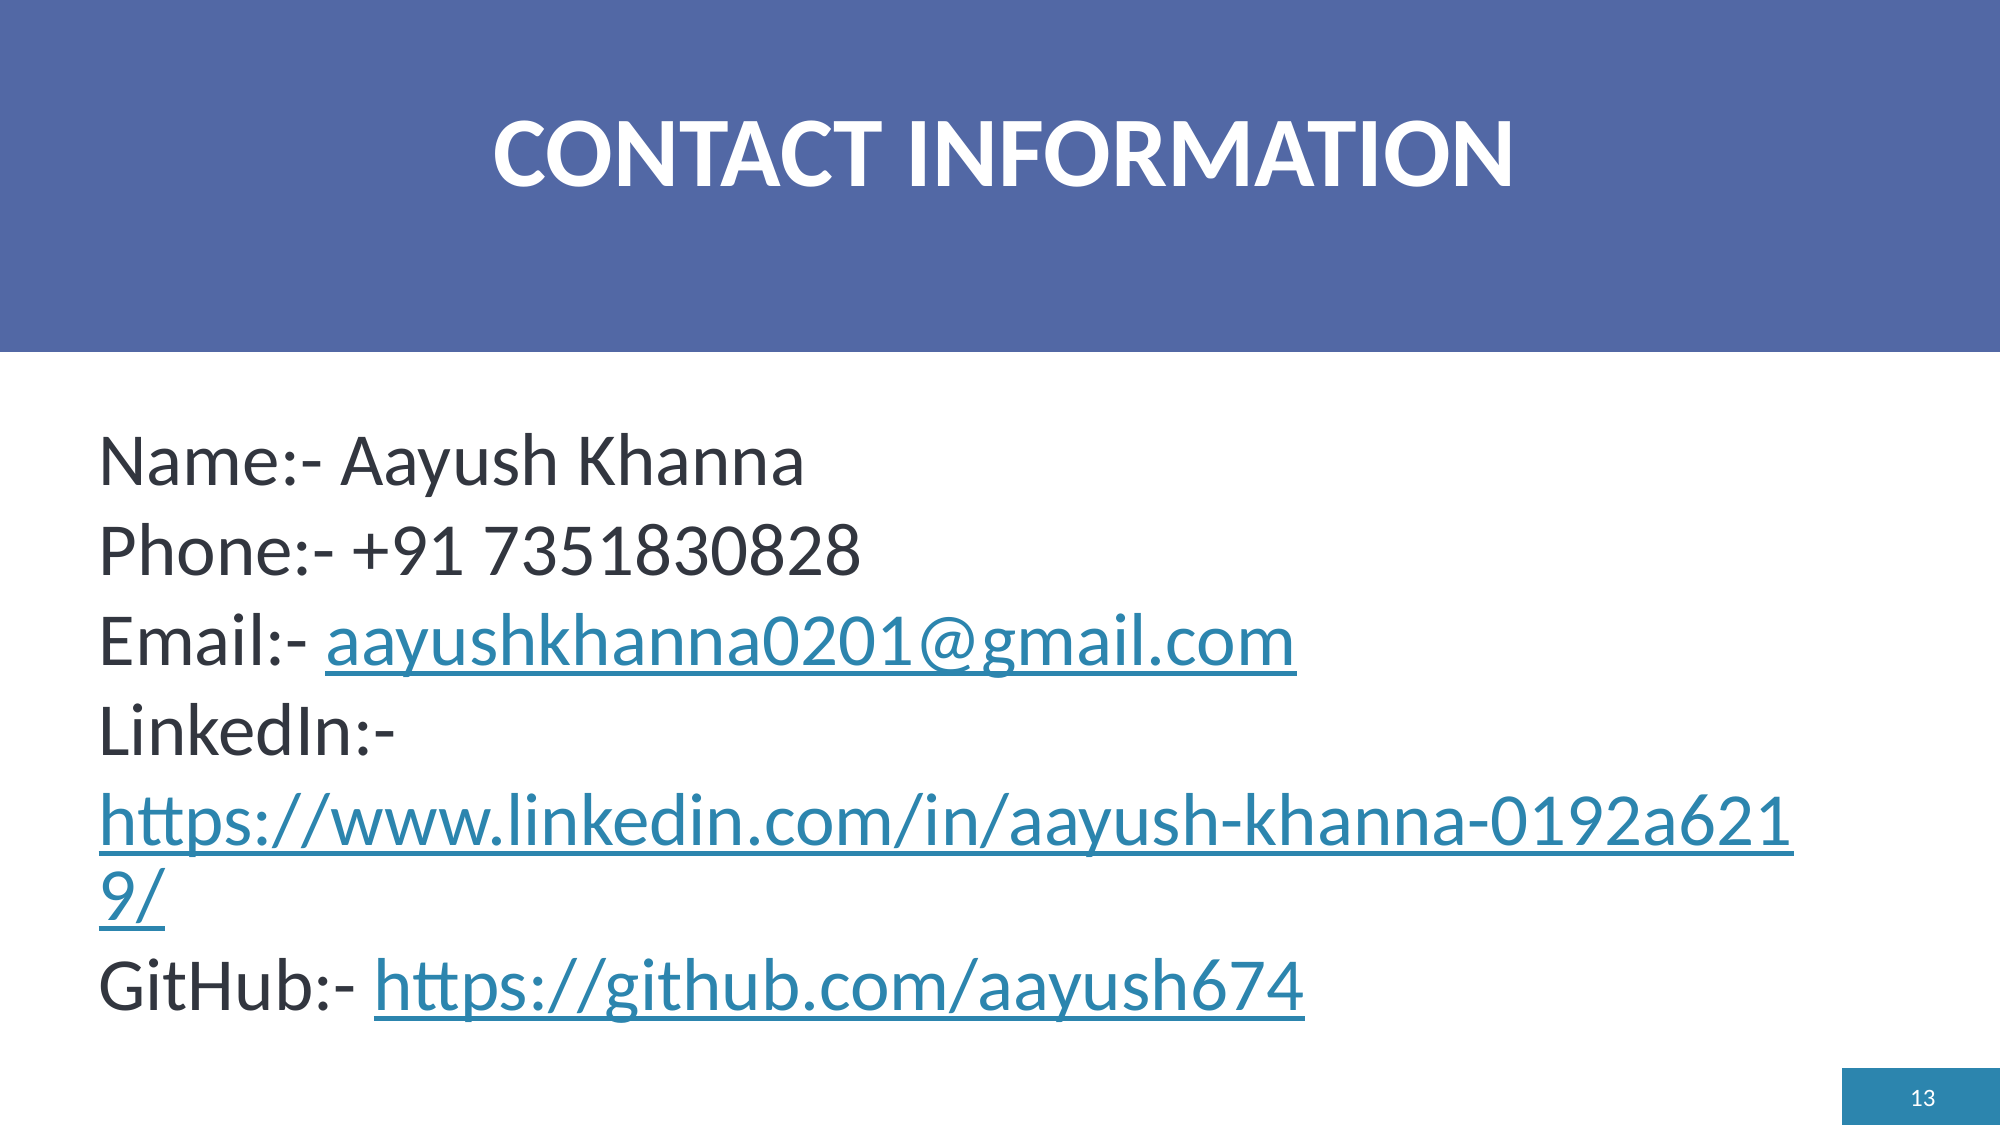

# CONTACT INFORMATION
Name:- Aayush Khanna
Phone:- +91 7351830828
Email:- aayushkhanna0201@gmail.com
LinkedIn:- https://www.linkedin.com/in/aayush-khanna-0192a6219/
GitHub:- https://github.com/aayush674

13